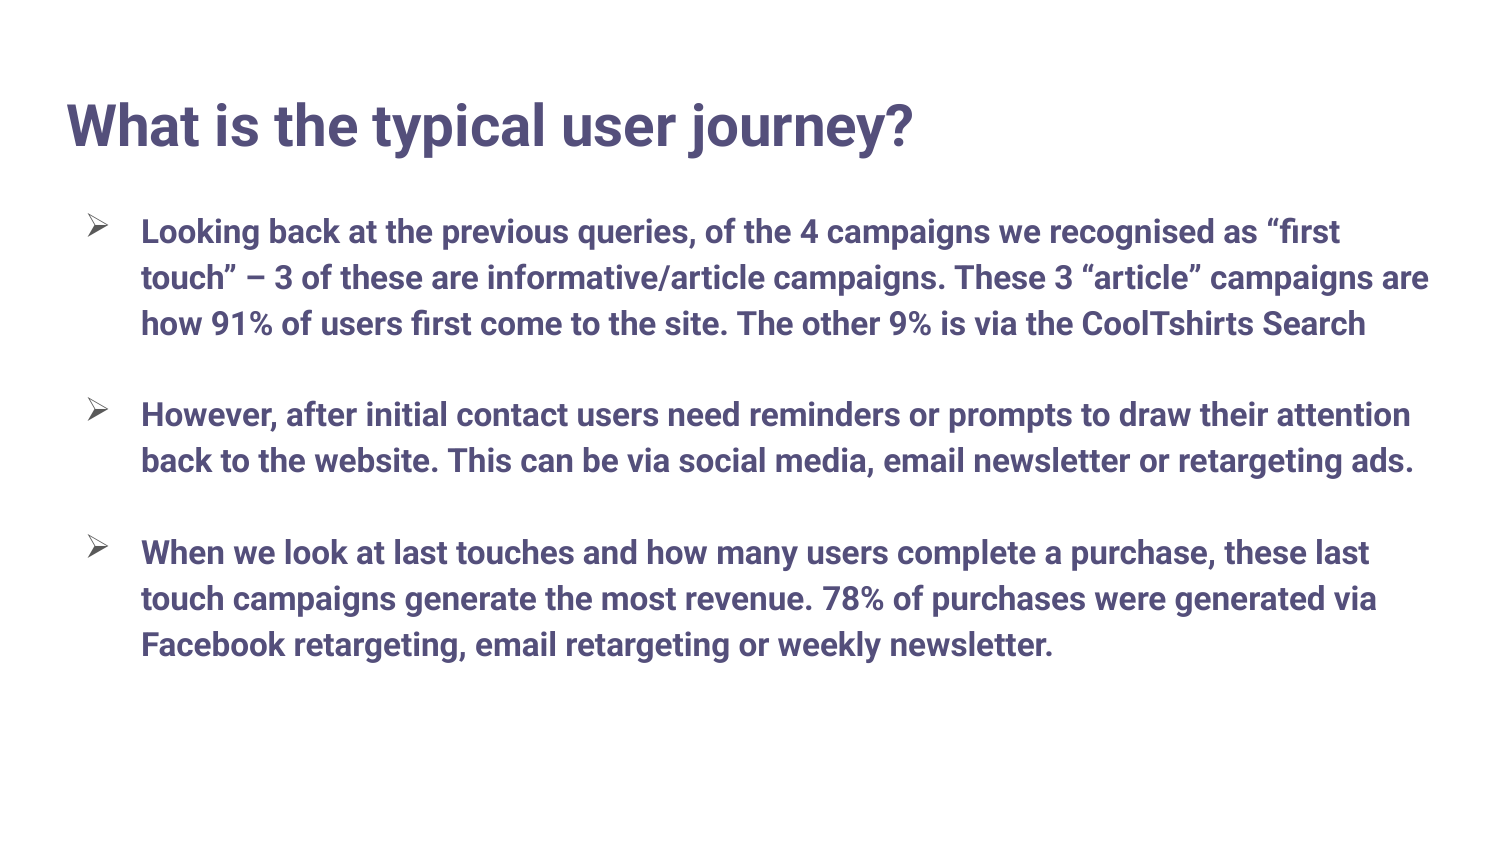

# What is the typical user journey?
Looking back at the previous queries, of the 4 campaigns we recognised as “first touch” – 3 of these are informative/article campaigns. These 3 “article” campaigns are how 91% of users first come to the site. The other 9% is via the CoolTshirts Search

However, after initial contact users need reminders or prompts to draw their attention back to the website. This can be via social media, email newsletter or retargeting ads.

When we look at last touches and how many users complete a purchase, these last touch campaigns generate the most revenue. 78% of purchases were generated via Facebook retargeting, email retargeting or weekly newsletter.